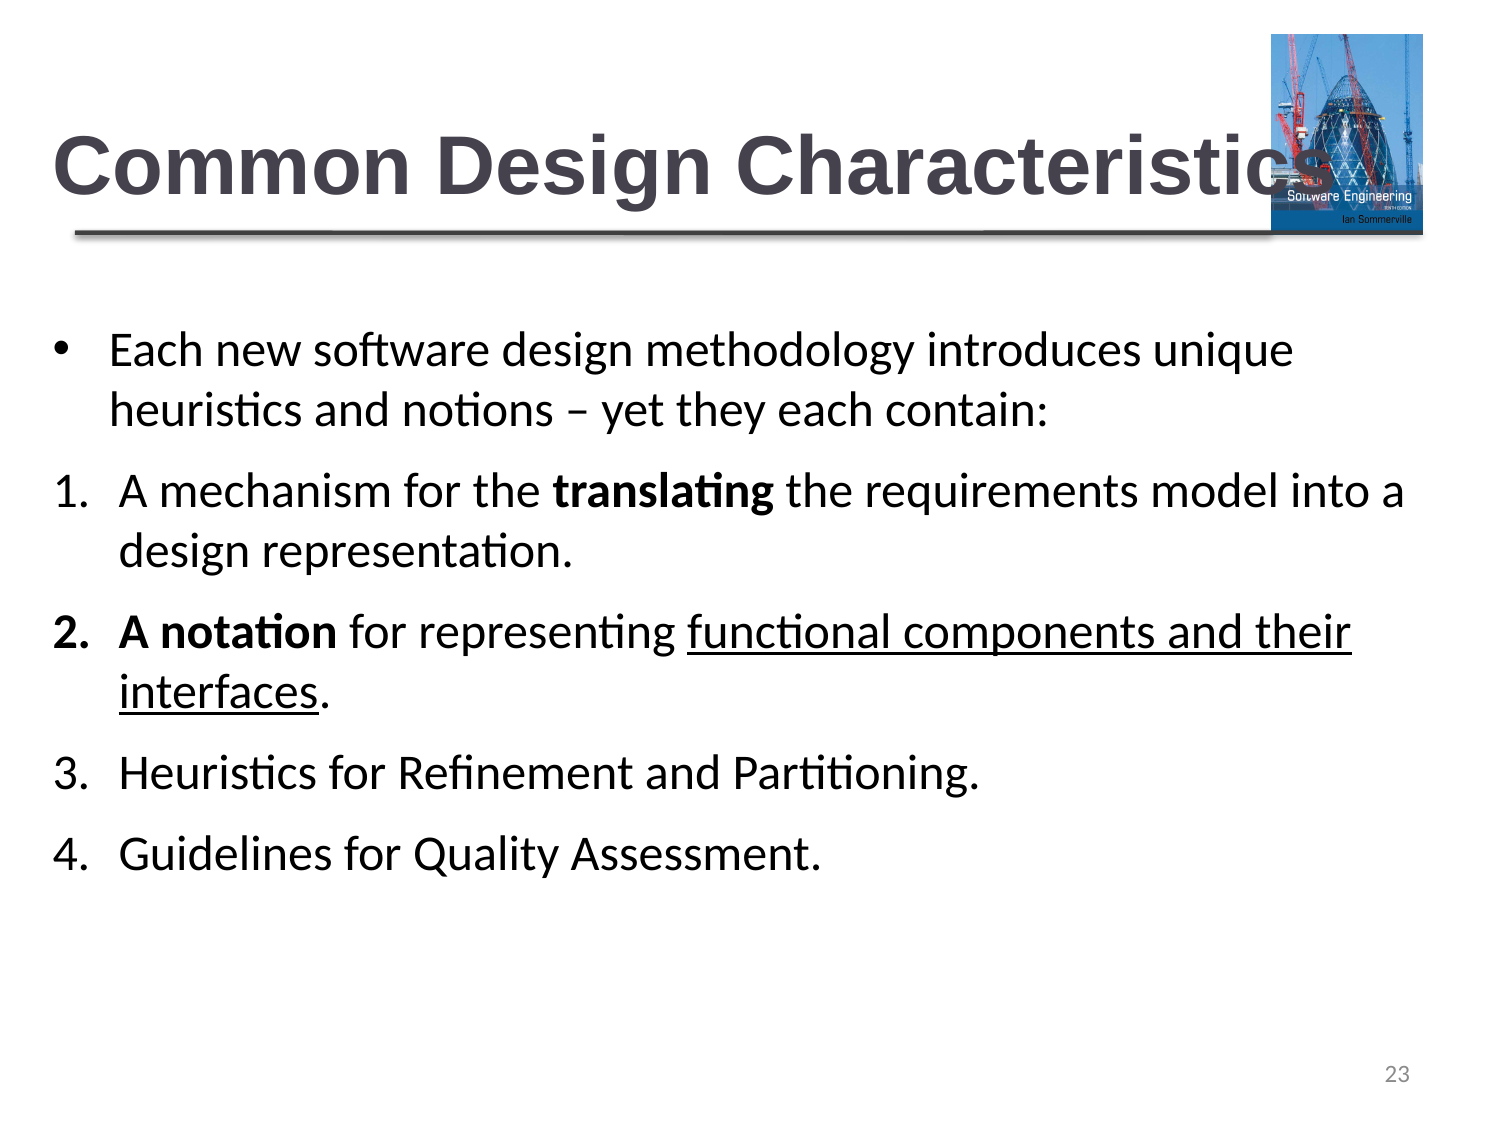

# Common Design Characteristics
Each new software design methodology introduces unique heuristics and notions – yet they each contain:
A mechanism for the translating the requirements model into a design representation.
A notation for representing functional components and their interfaces.
Heuristics for Refinement and Partitioning.
Guidelines for Quality Assessment.
23